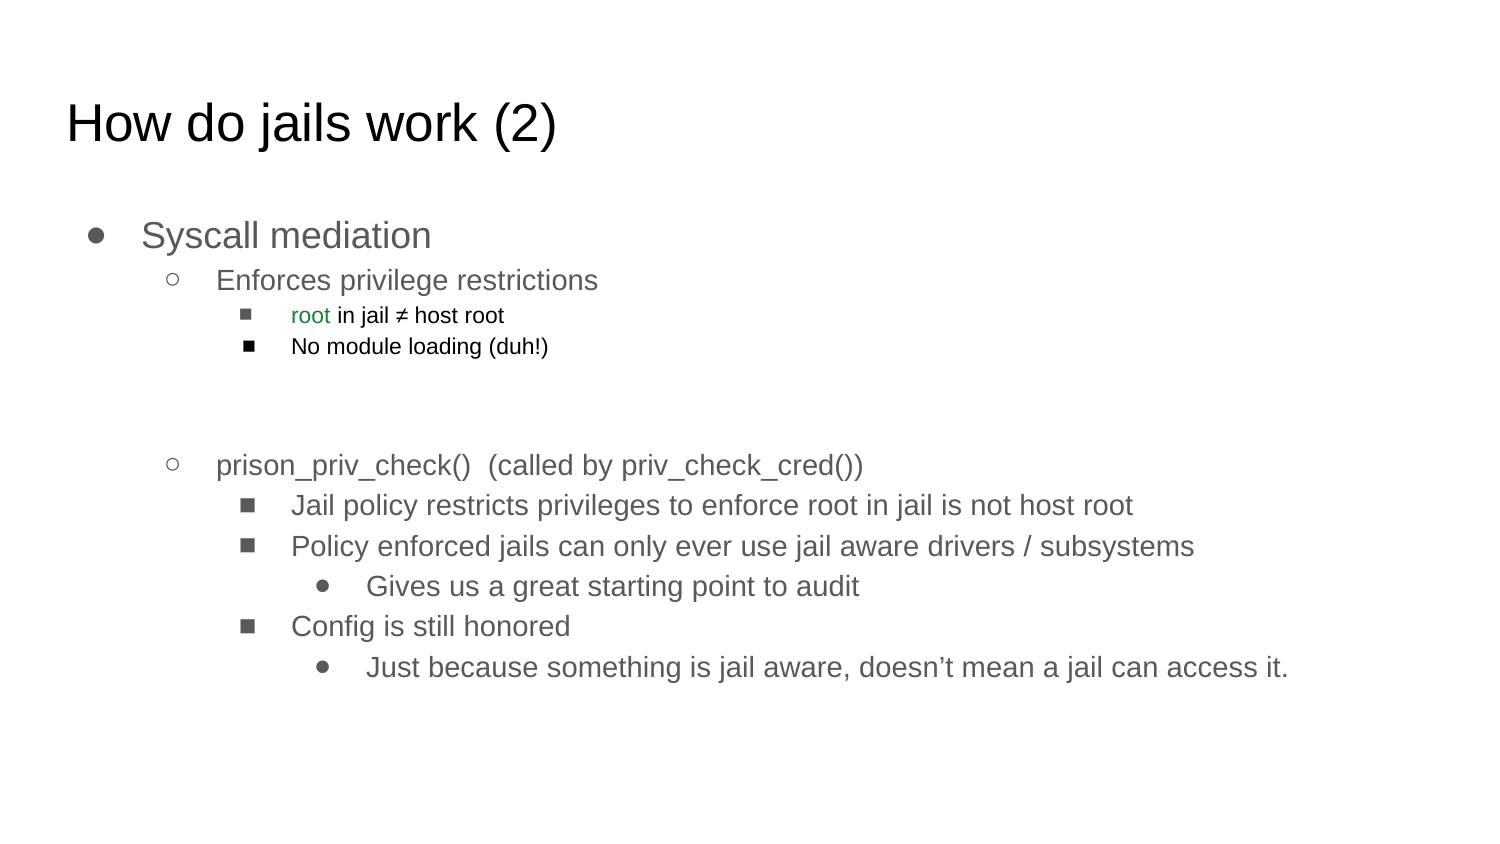

# How do jails work (2)
Syscall mediation
Enforces privilege restrictions
root in jail ≠ host root
No module loading (duh!)

prison_priv_check()  (called by priv_check_cred())
Jail policy restricts privileges to enforce root in jail is not host root
Policy enforced jails can only ever use jail aware drivers / subsystems
Gives us a great starting point to audit
Config is still honored
Just because something is jail aware, doesn’t mean a jail can access it.